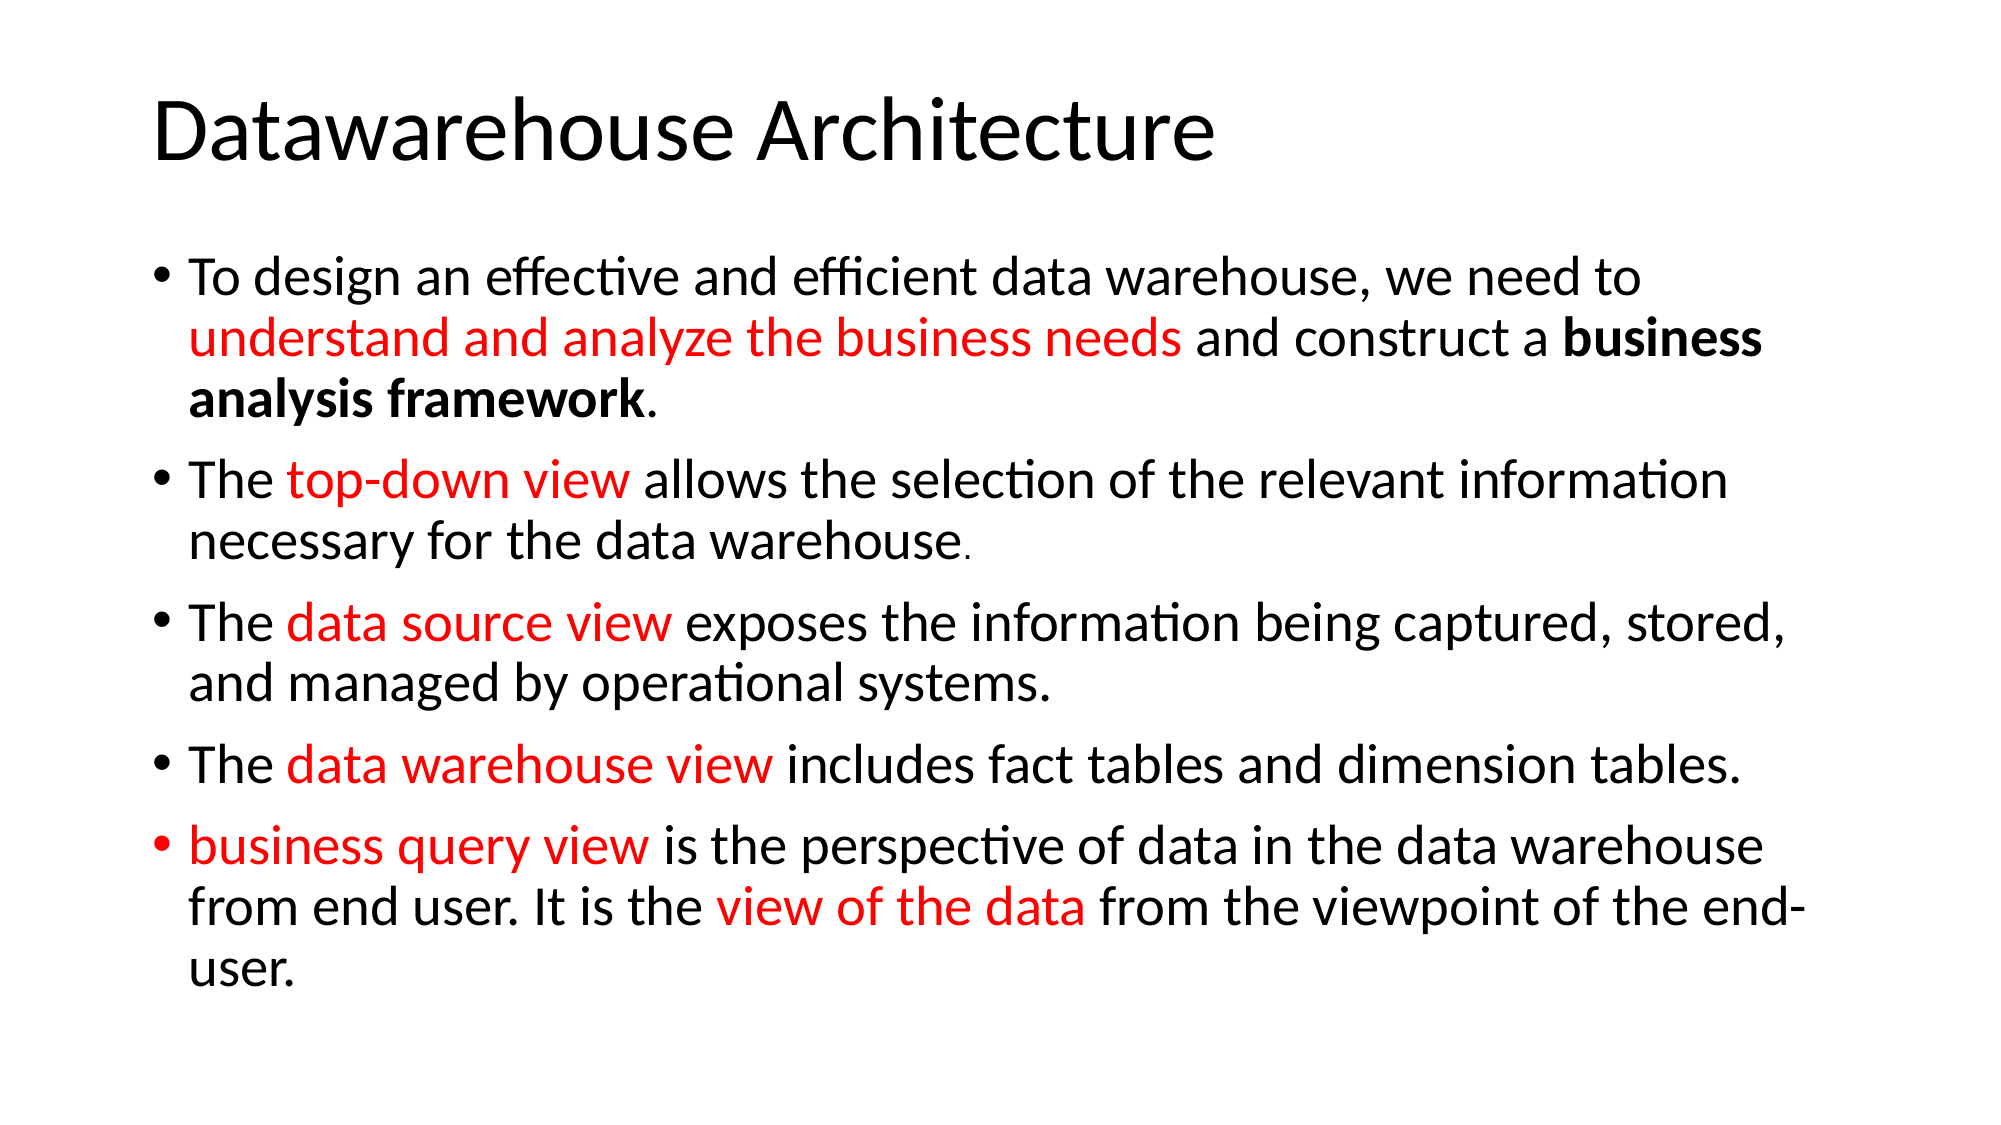

# Datawarehouse Architecture
To design an effective and efficient data warehouse, we need to understand and analyze the business needs and construct a business analysis framework.
The top-down view allows the selection of the relevant information necessary for the data warehouse.
The data source view exposes the information being captured, stored, and managed by operational systems.
The data warehouse view includes fact tables and dimension tables.
business query view is the perspective of data in the data warehouse from end user. It is the view of the data from the viewpoint of the end-user.